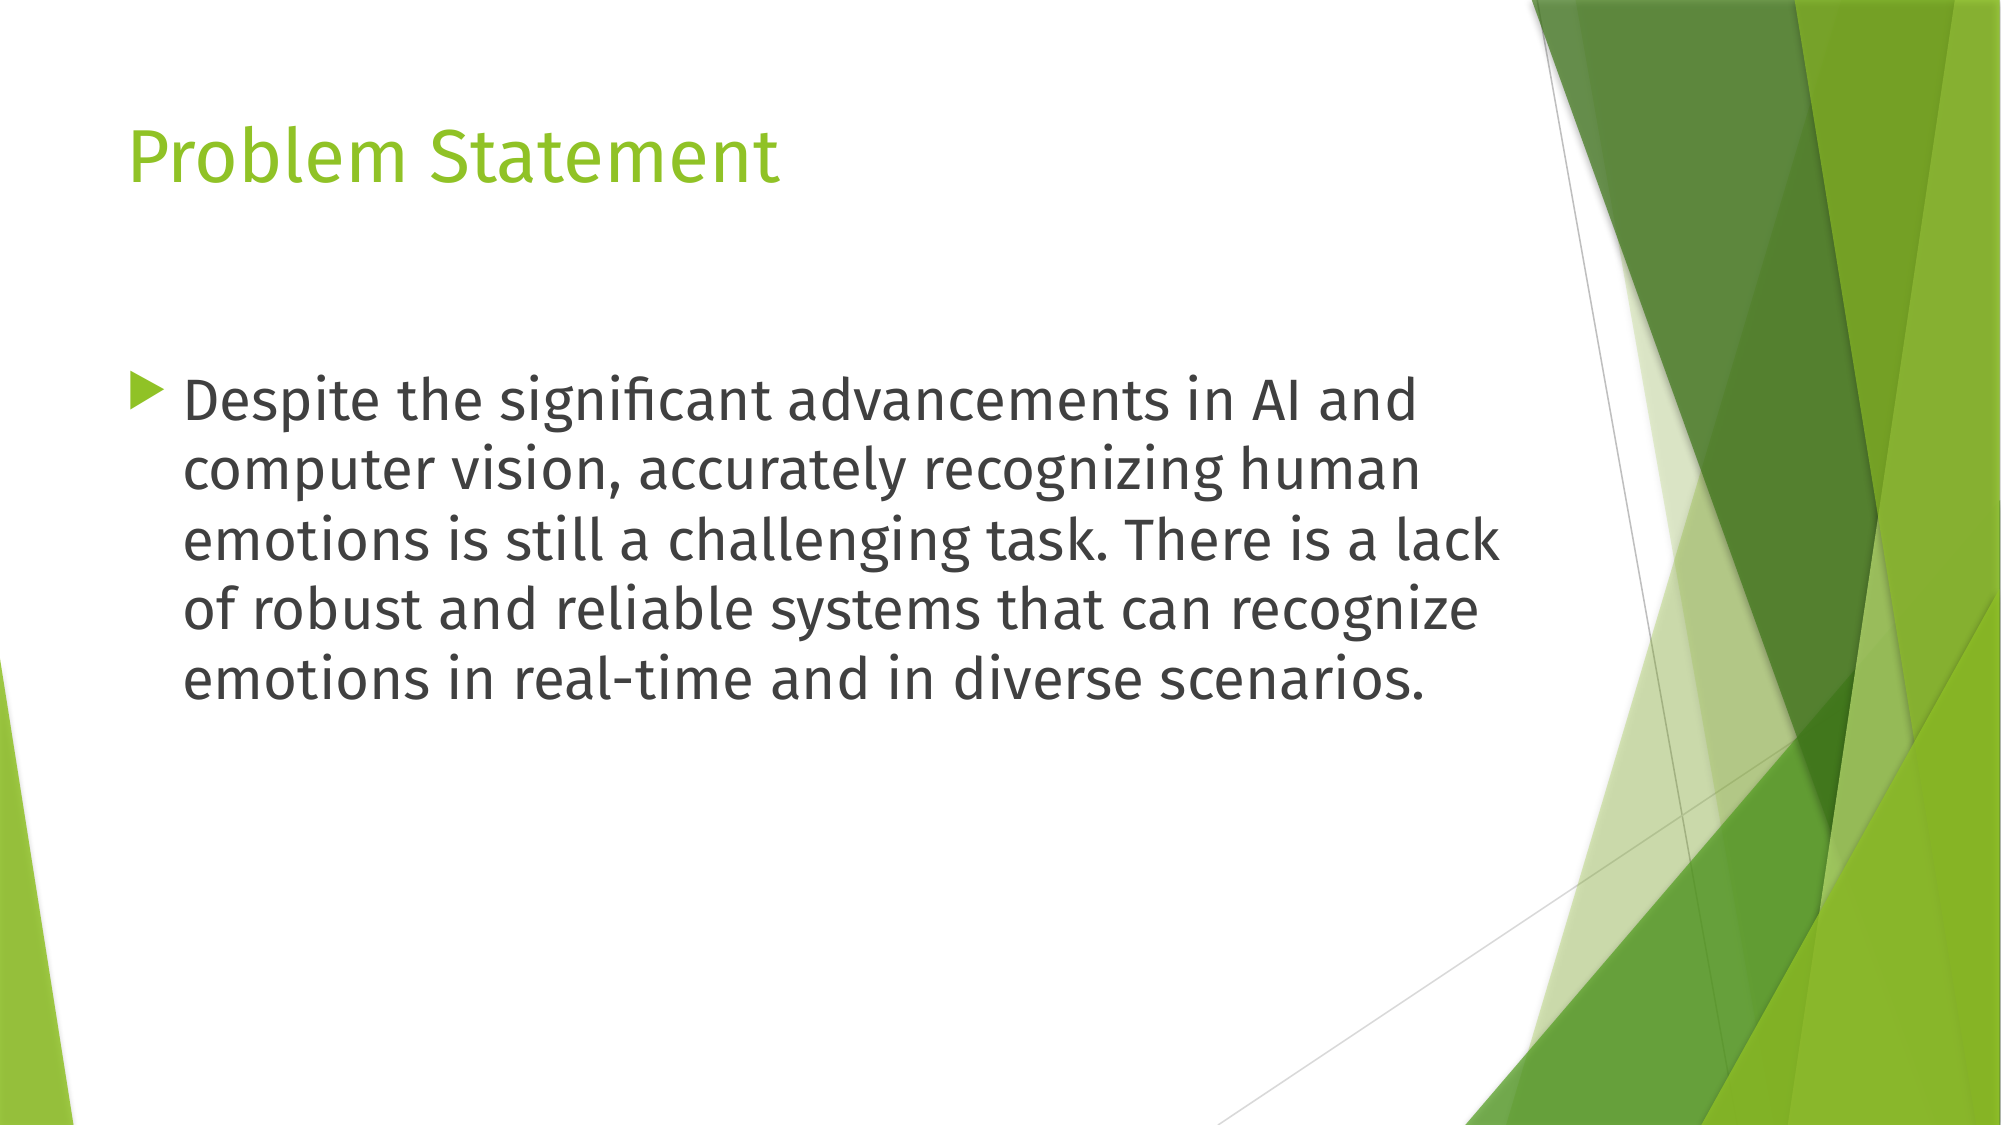

# Problem Statement
Despite the significant advancements in AI and computer vision, accurately recognizing human emotions is still a challenging task. There is a lack of robust and reliable systems that can recognize emotions in real-time and in diverse scenarios.